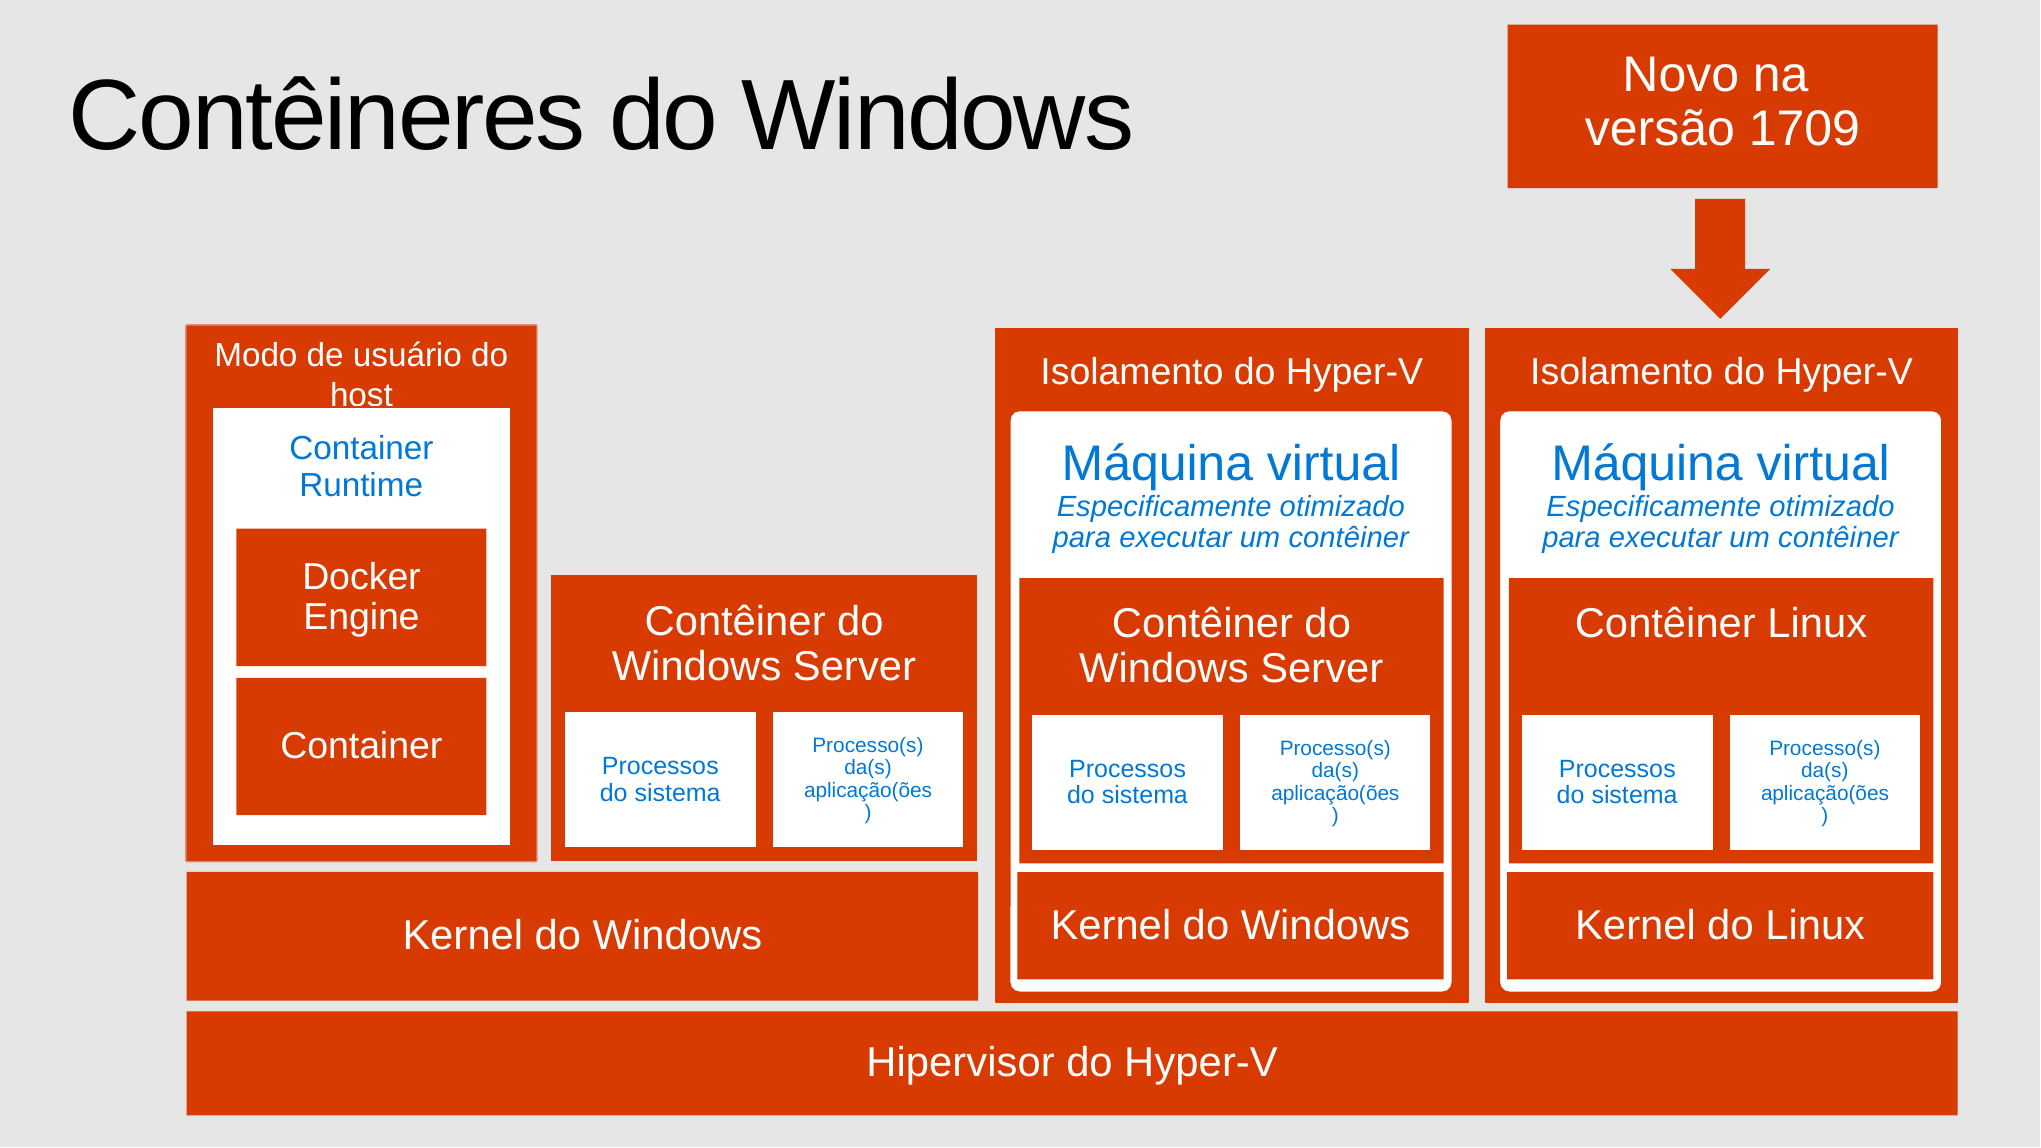

Novo na
versão 1709

# Contêineres do Windows
Modo de usuário do host
Container Runtime
Docker Engine
Container
Contêiner do Windows Server
Processos do sistema
Processo(s) da(s) aplicação(ões)
Kernel do Windows
Isolamento do Hyper-V
Máquina virtual
Especificamente otimizado para executar um contêiner
Contêiner do Windows Server
Processos do sistema
Processo(s) da(s) aplicação(ões)
Kernel do Windows
Isolamento do Hyper-V
Máquina virtual
Especificamente otimizado para executar um contêiner
Contêiner Linux
Processos do sistema
Processo(s) da(s) aplicação(ões)
Kernel do Linux
Hipervisor do Hyper-V